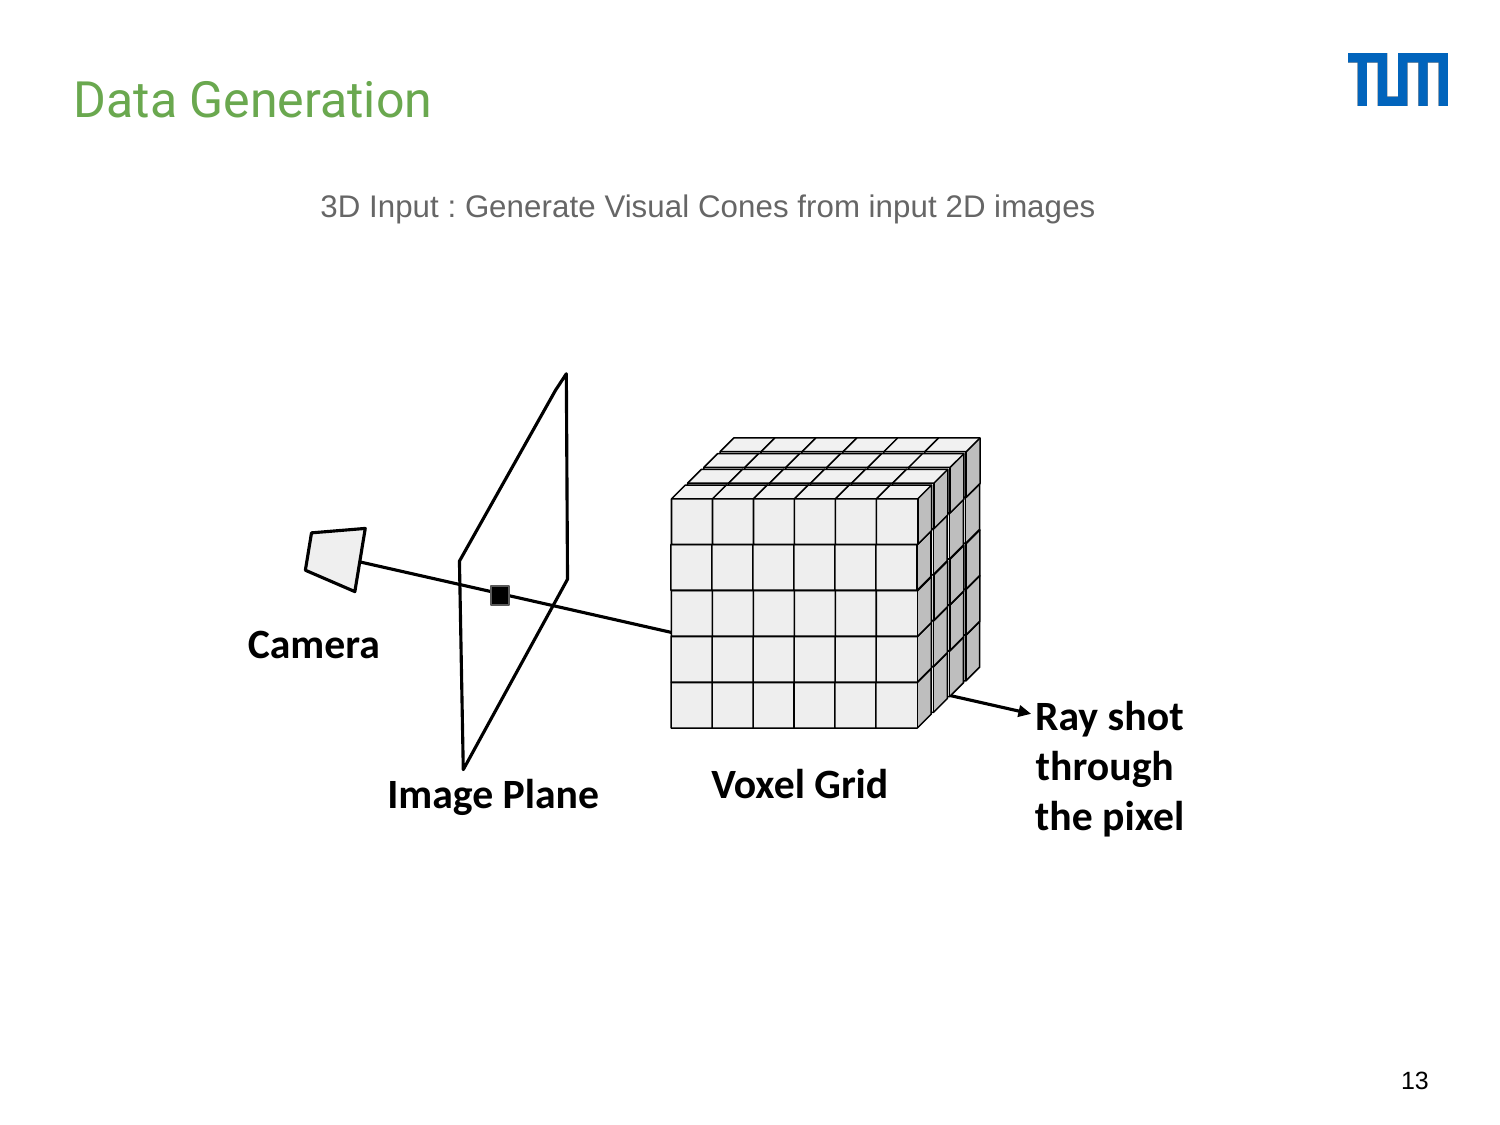

# Data Generation
3D Input : Generate Visual Cones from input 2D images

Camera
Ray shot through
the pixel
Voxel Grid
Image Plane
13